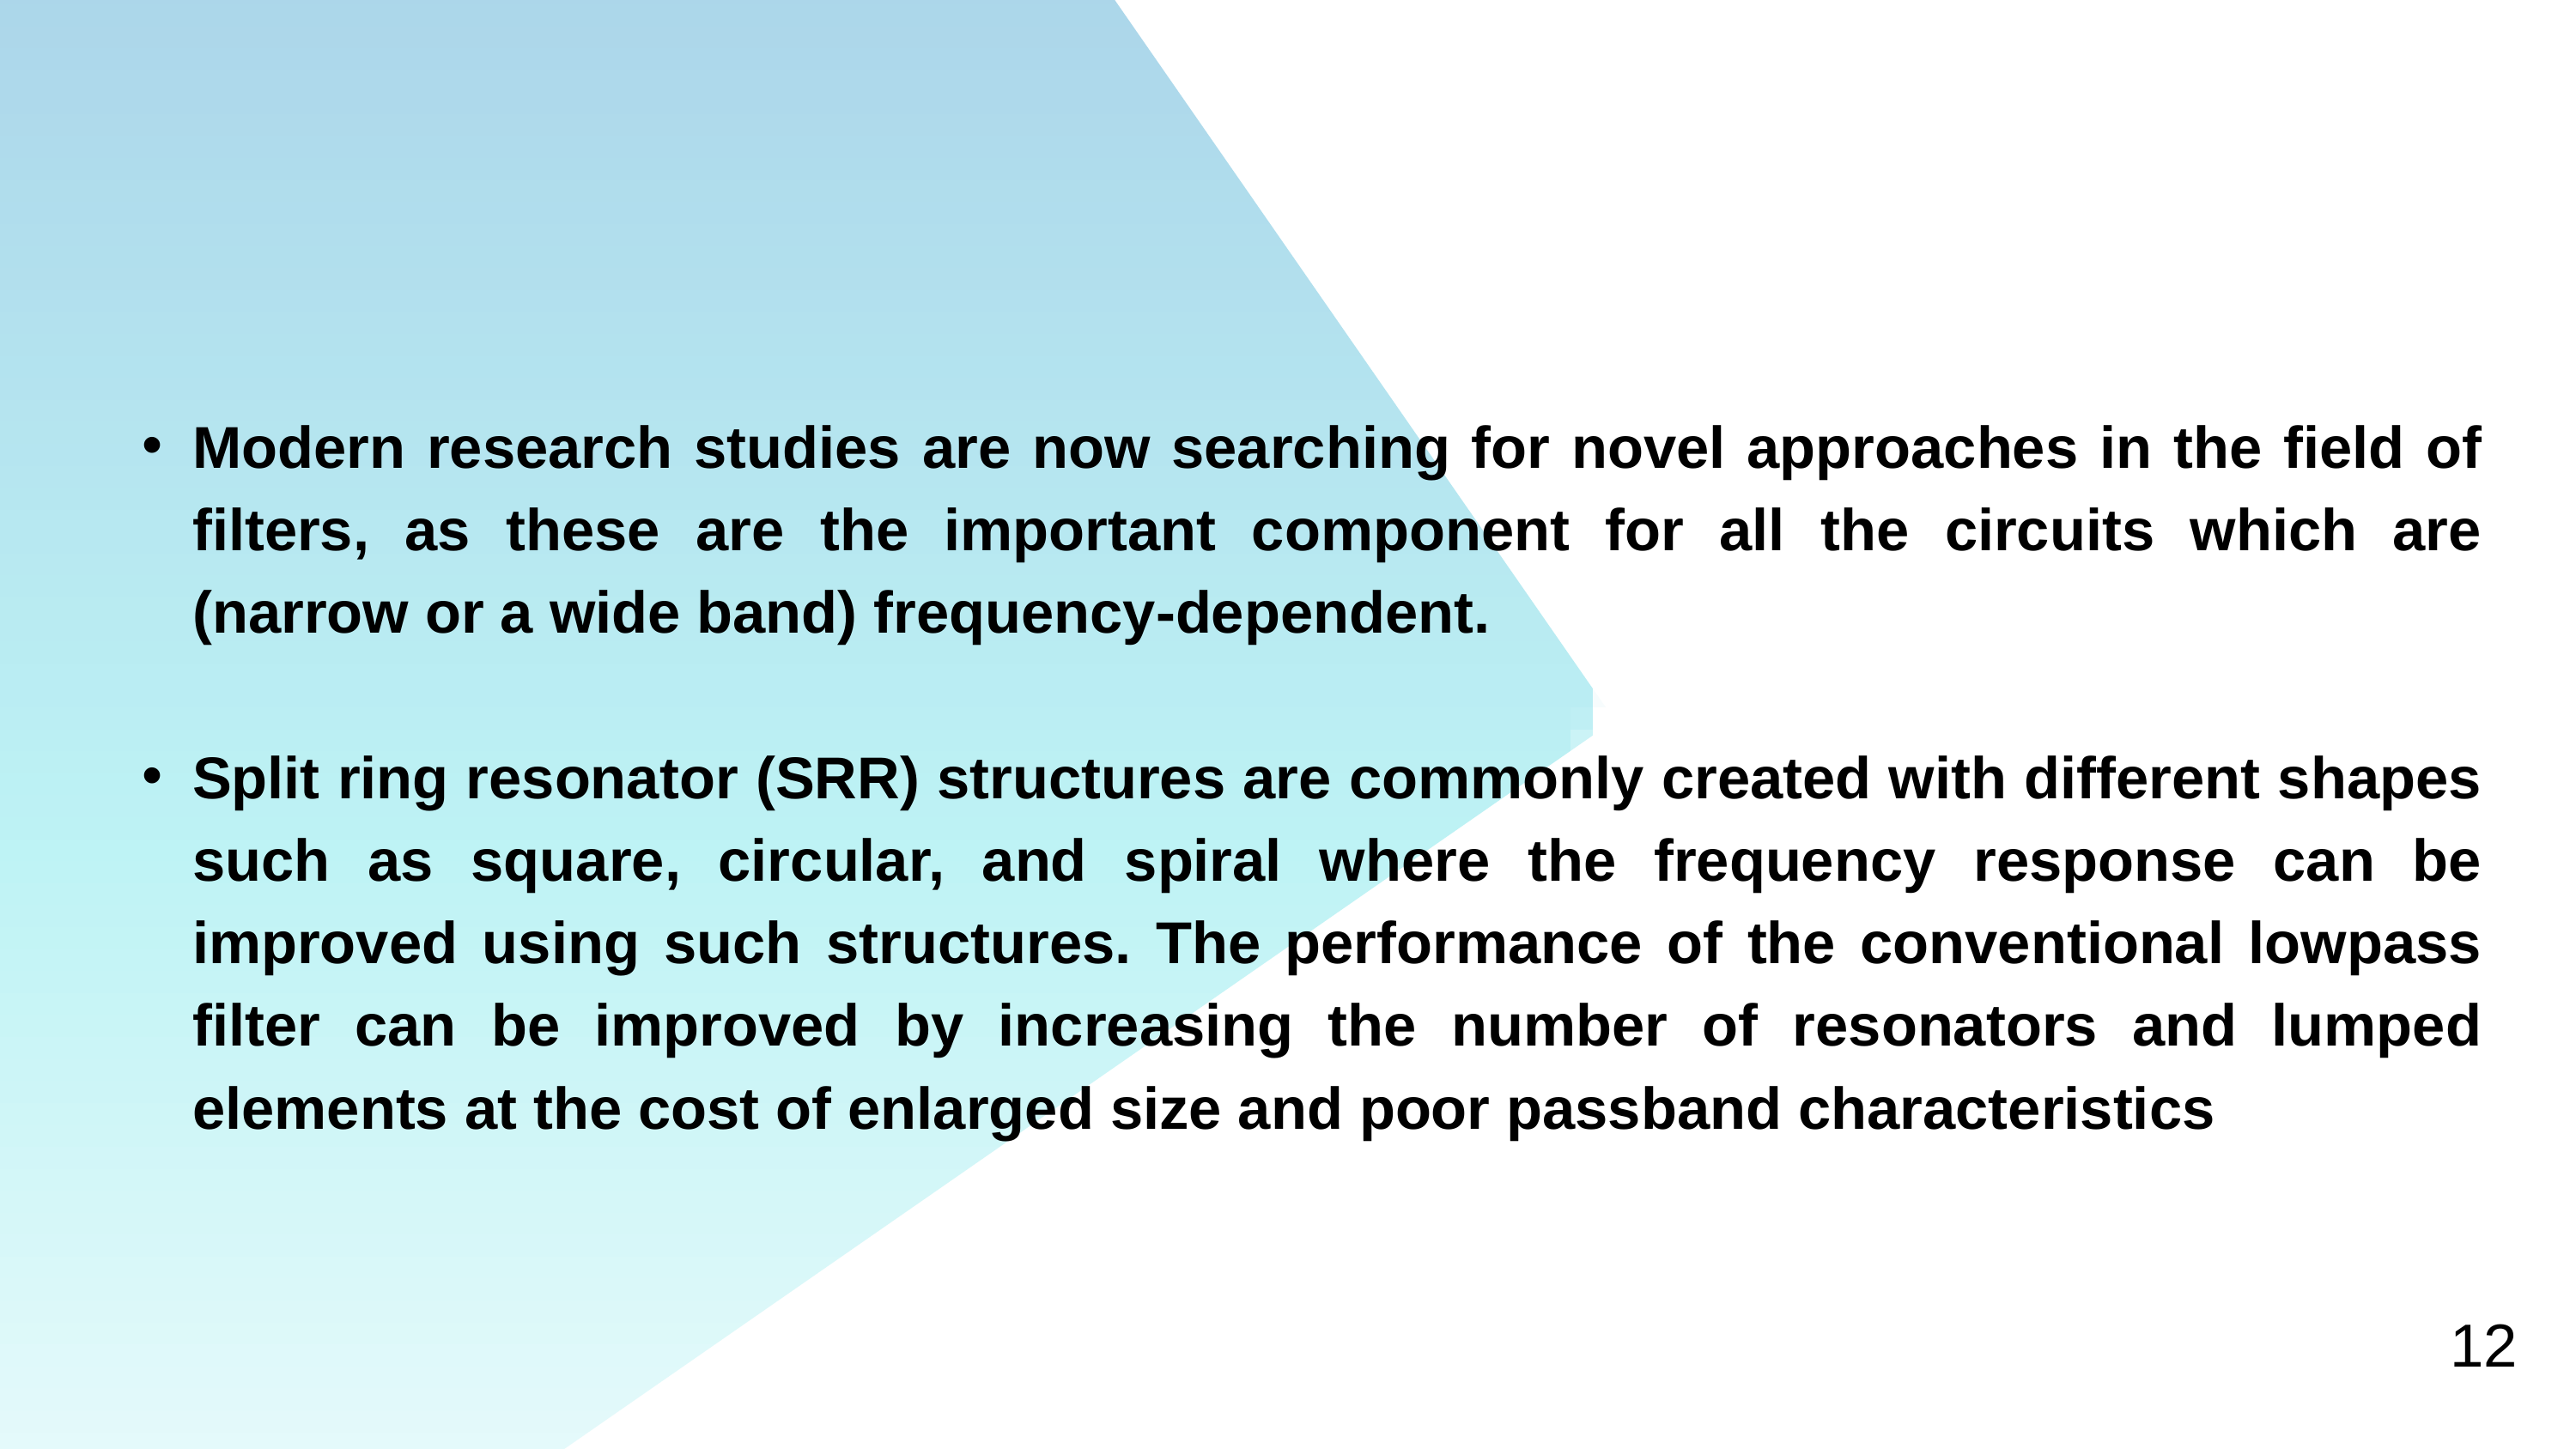

Modern research studies are now searching for novel approaches in the field of filters, as these are the important component for all the circuits which are (narrow or a wide band) frequency-dependent.

Split ring resonator (SRR) structures are commonly created with different shapes such as square, circular, and spiral where the frequency response can be improved using such structures. The performance of the conventional lowpass filter can be improved by increasing the number of resonators and lumped elements at the cost of enlarged size and poor passband characteristics
12